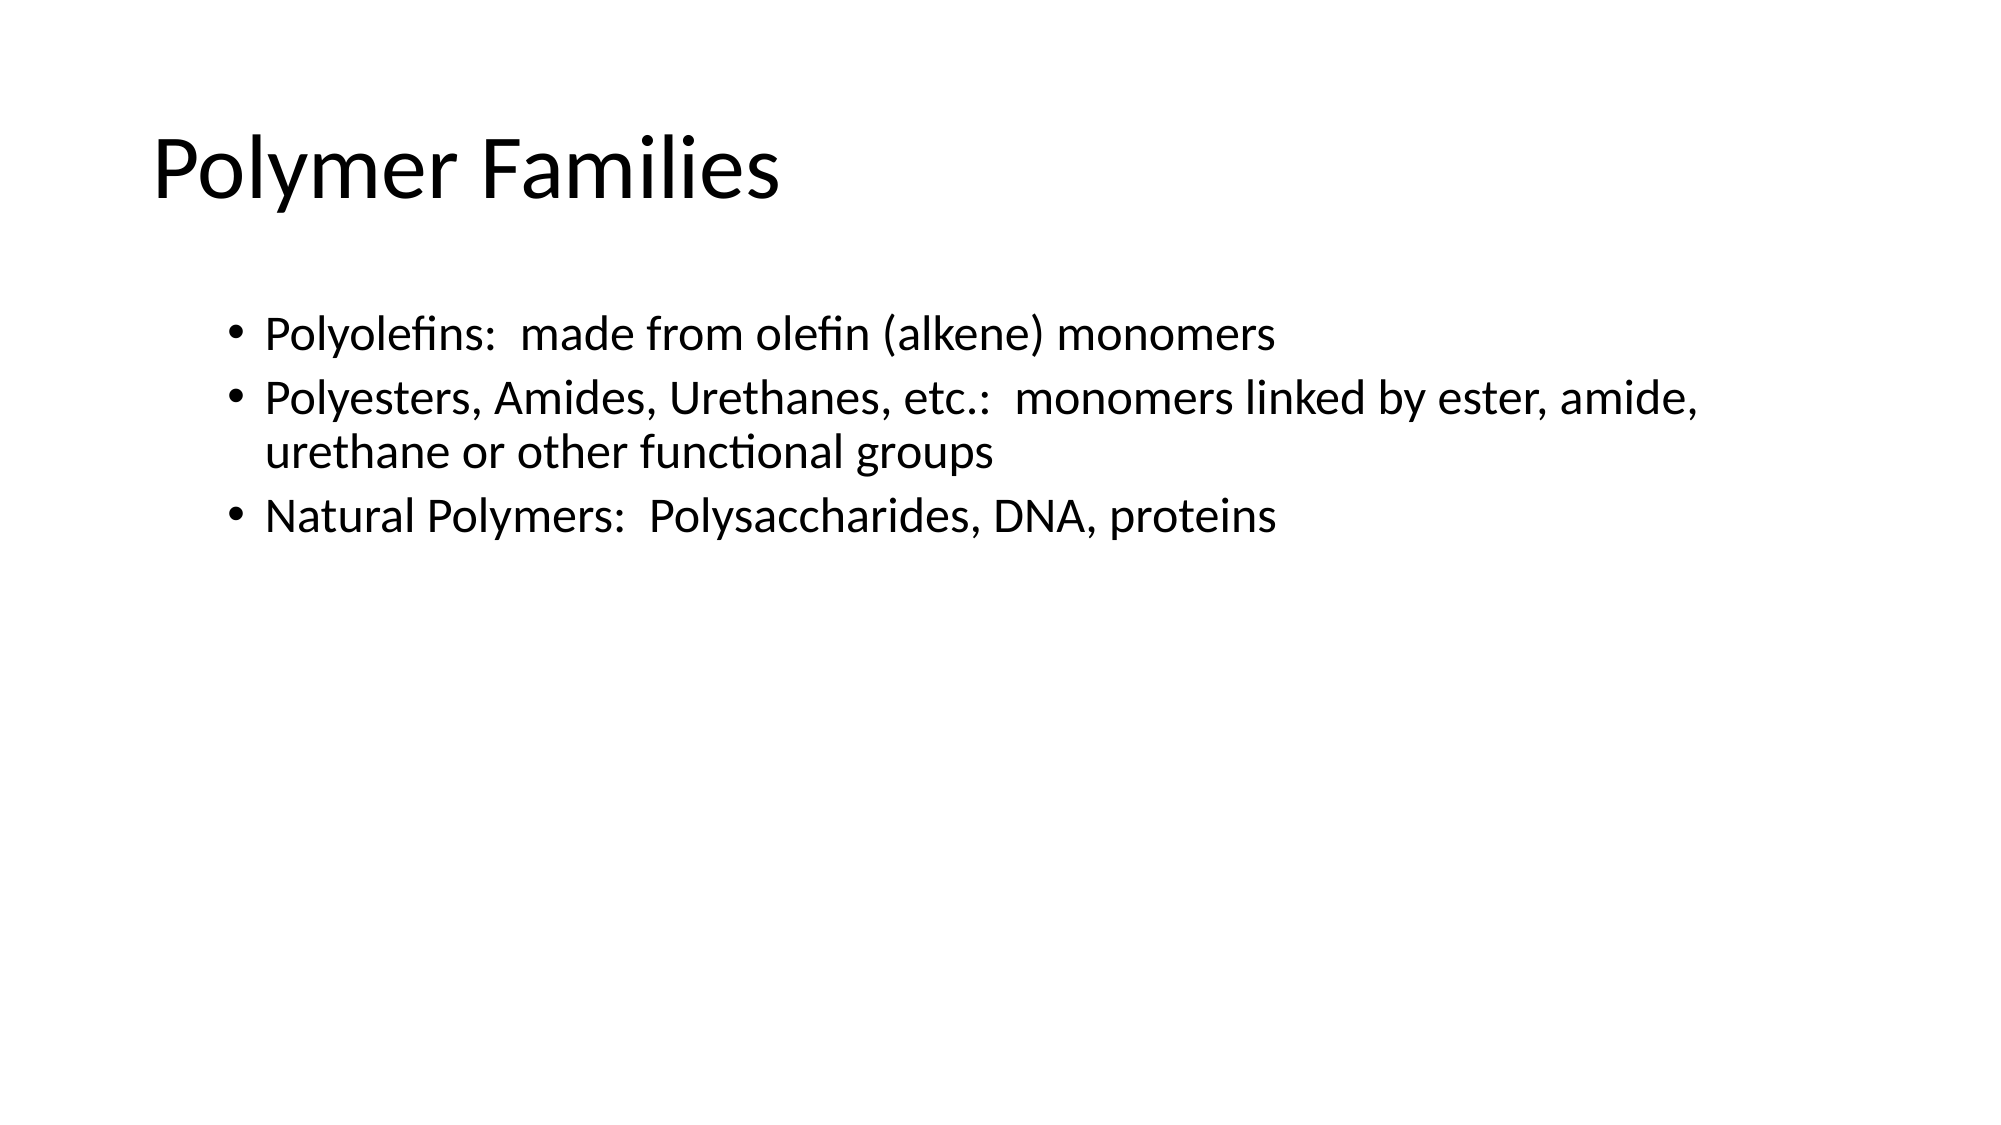

# Polymer Families
Polyolefins:  made from olefin (alkene) monomers
Polyesters, Amides, Urethanes, etc.:  monomers linked by ester, amide, urethane or other functional groups
Natural Polymers:  Polysaccharides, DNA, proteins